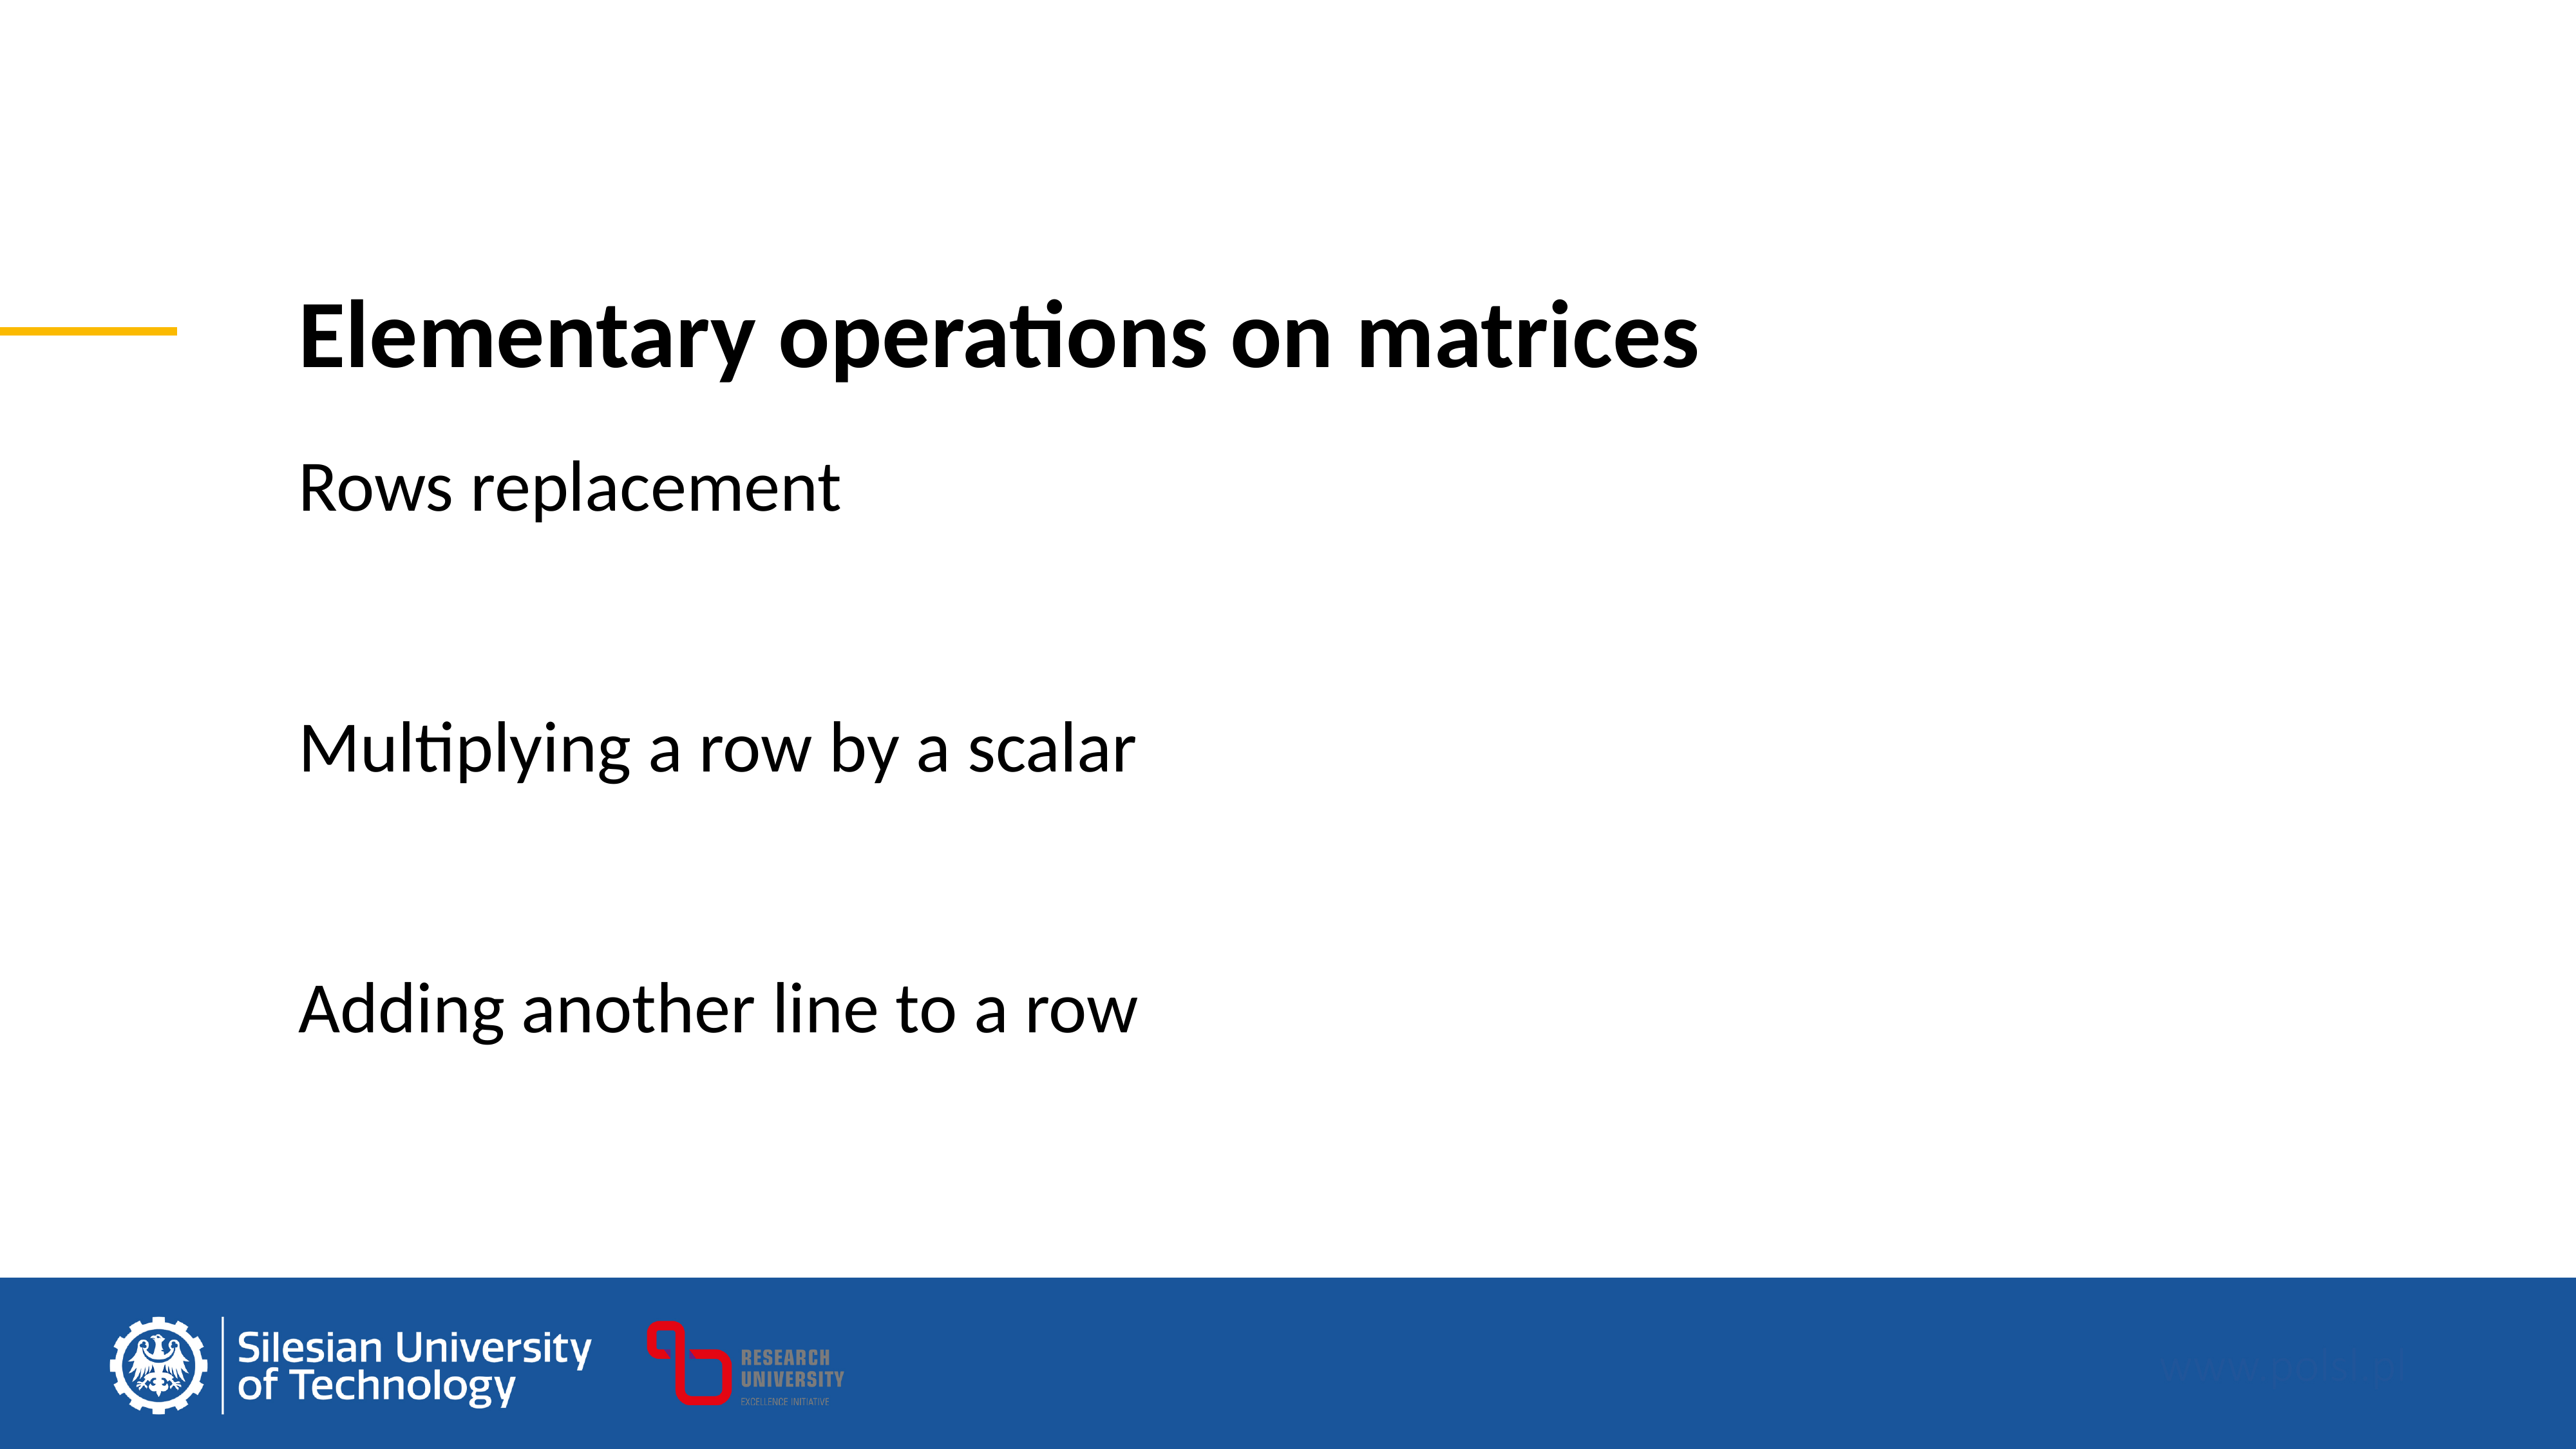

Elementary operations on matrices
Rows replacement

Multiplying a row by a scalar

Adding another line to a row